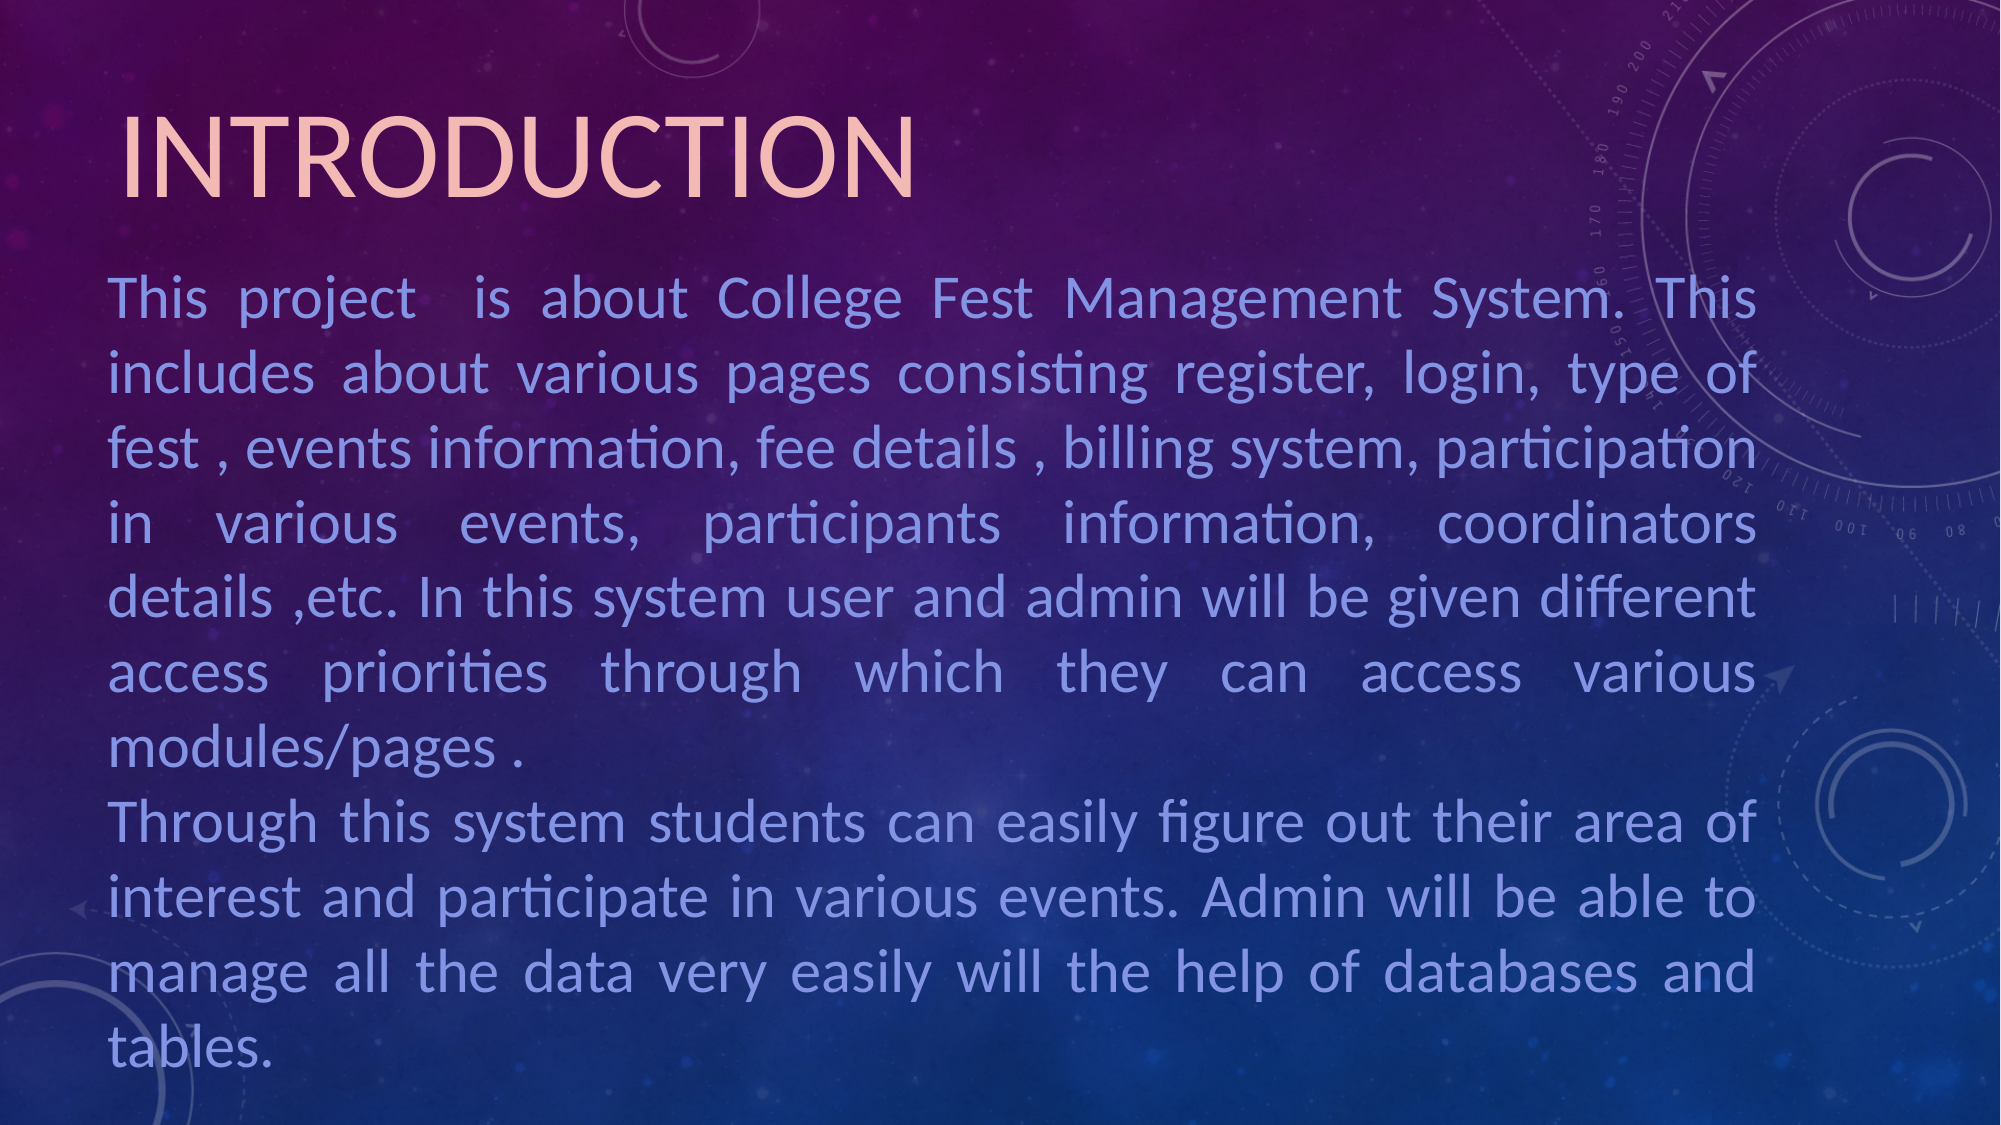

# introduction
This project  is about College Fest Management System. This includes about various pages consisting register, login, type of fest , events information, fee details , billing system, participation in various events, participants information, coordinators details ,etc. In this system user and admin will be given different access priorities through which they can access various modules/pages .
Through this system students can easily figure out their area of interest and participate in various events. Admin will be able to manage all the data very easily will the help of databases and tables.